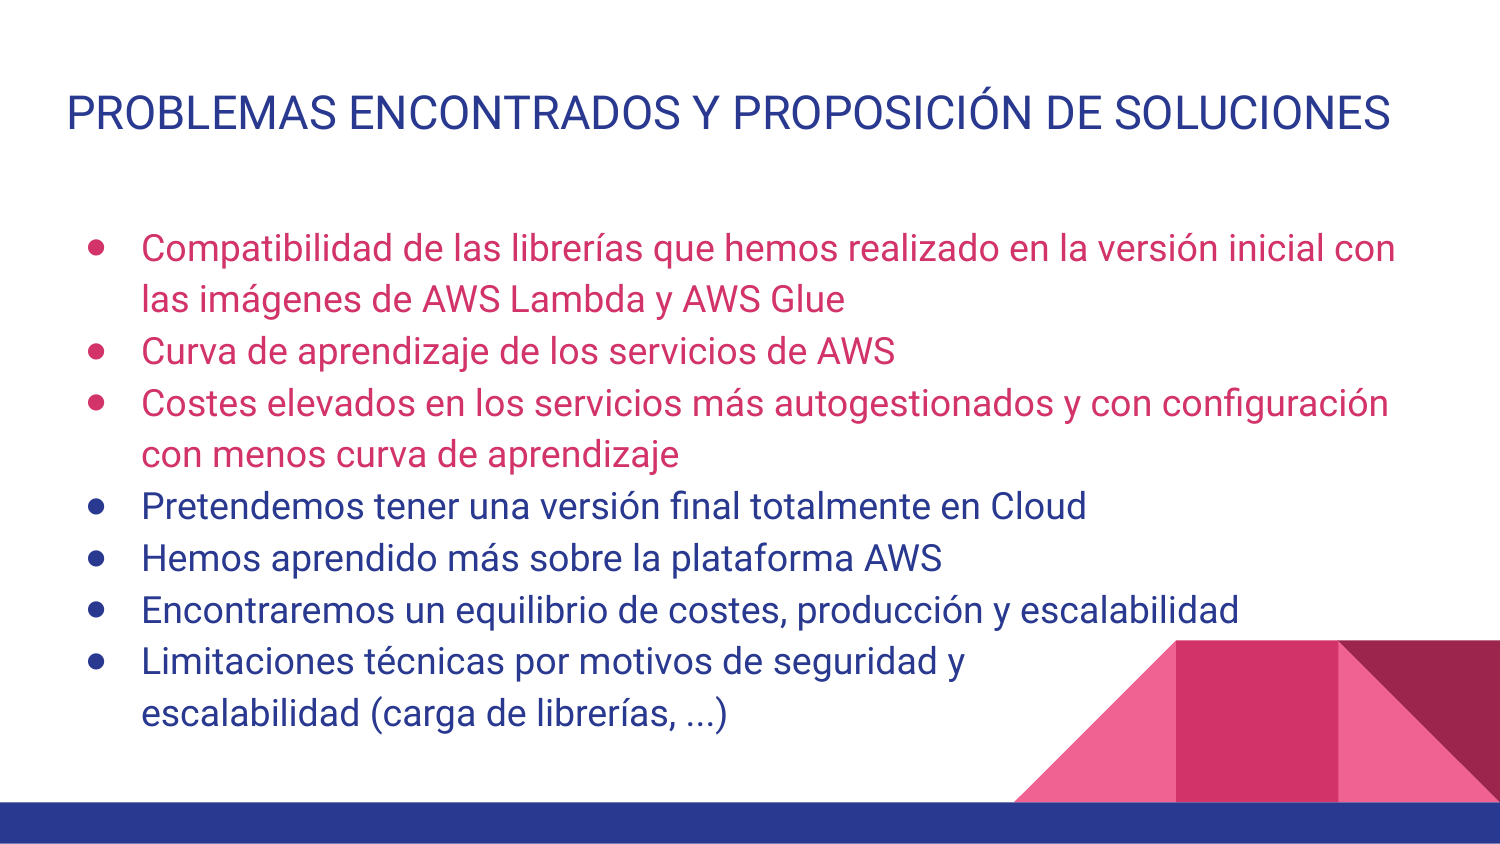

# PROBLEMAS ENCONTRADOS Y PROPOSICIÓN DE SOLUCIONES
Compatibilidad de las librerías que hemos realizado en la versión inicial con las imágenes de AWS Lambda y AWS Glue
Curva de aprendizaje de los servicios de AWS
Costes elevados en los servicios más autogestionados y con configuración con menos curva de aprendizaje
Pretendemos tener una versión final totalmente en Cloud
Hemos aprendido más sobre la plataforma AWS
Encontraremos un equilibrio de costes, producción y escalabilidad
Limitaciones técnicas por motivos de seguridad y
escalabilidad (carga de librerías, ...)